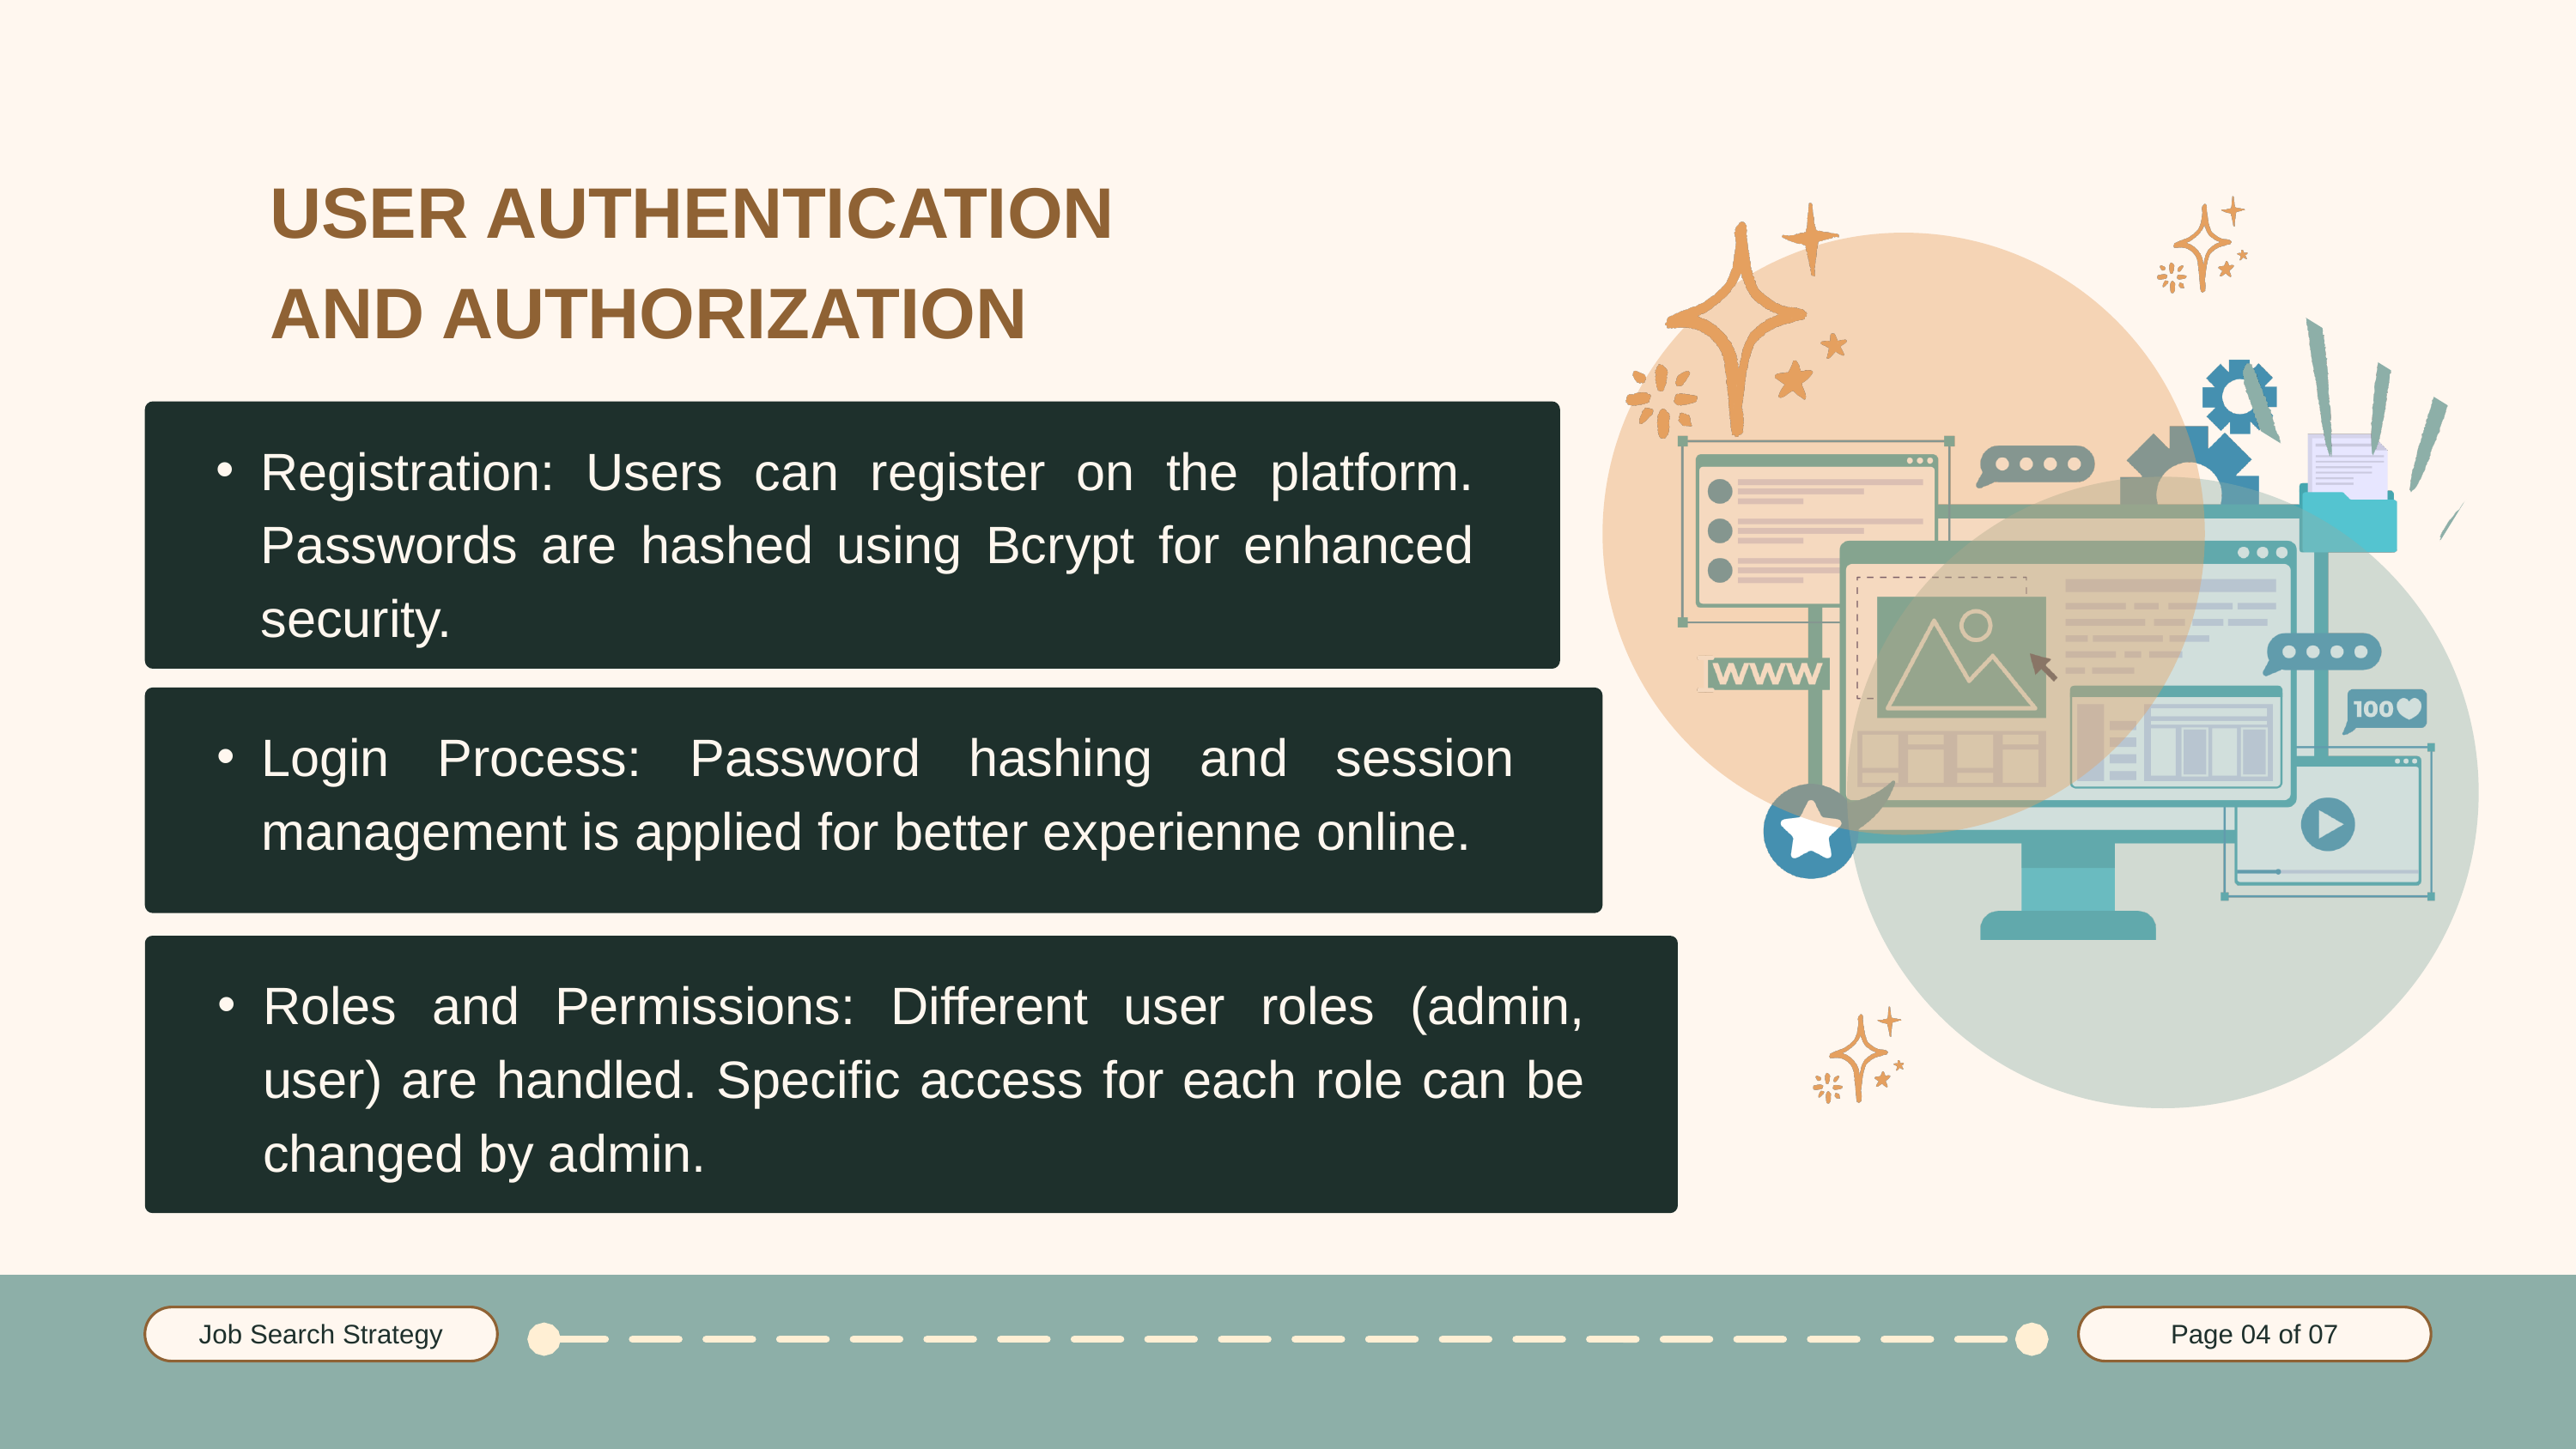

USER AUTHENTICATION AND AUTHORIZATION

Registration: Users can register on the platform. Passwords are hashed using Bcrypt for enhanced security.

Login Process: Password hashing and session management is applied for better experienne online.

Roles and Permissions: Different user roles (admin, user) are handled. Specific access for each role can be changed by admin.

Job Search Strategy
Page 04 of 07